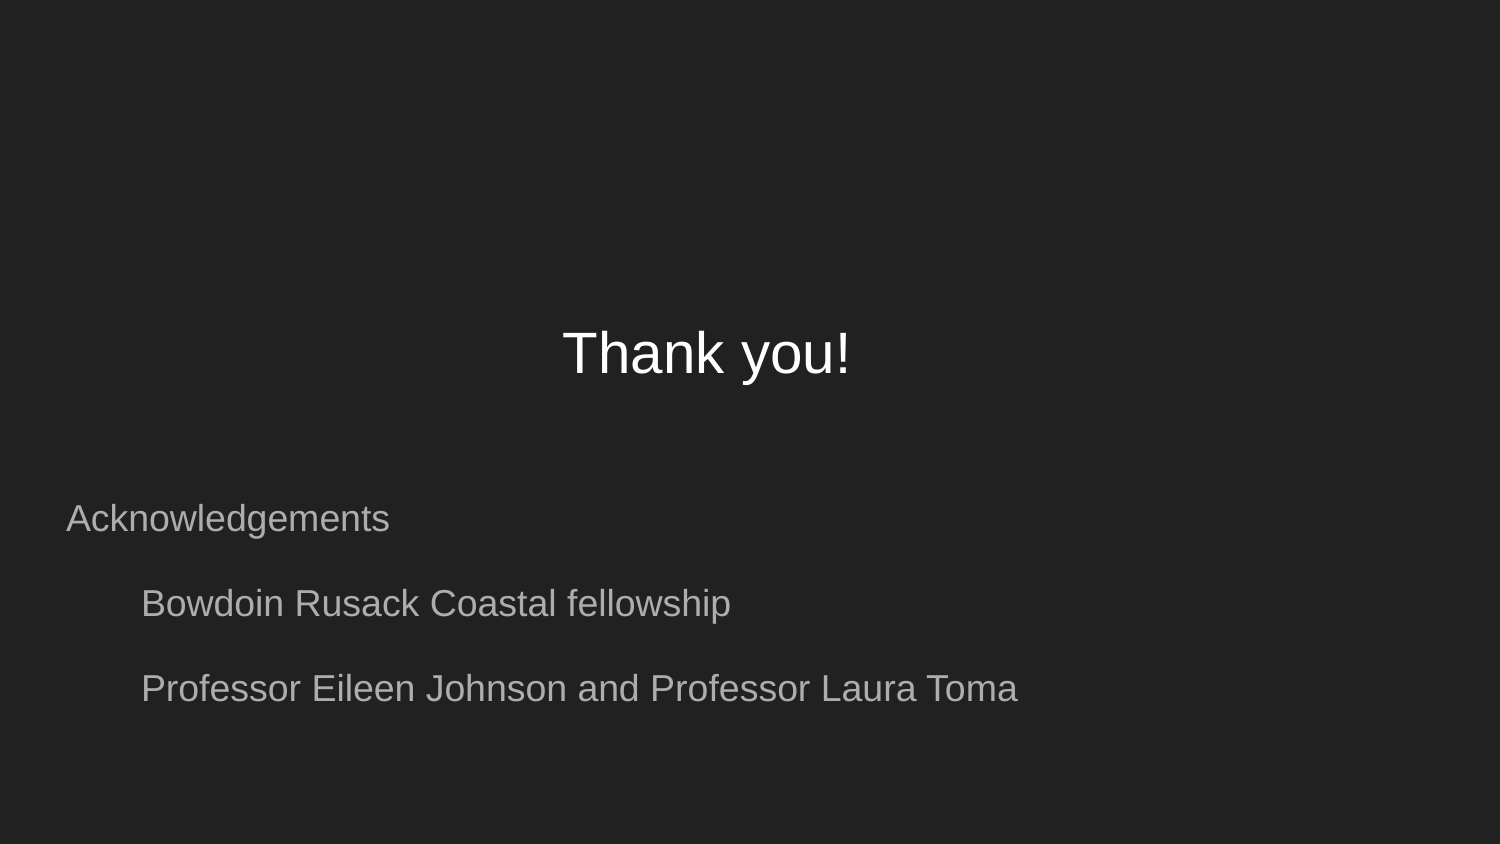

# Thank you!

Acknowledgements
Bowdoin Rusack Coastal fellowship
Professor Eileen Johnson and Professor Laura Toma